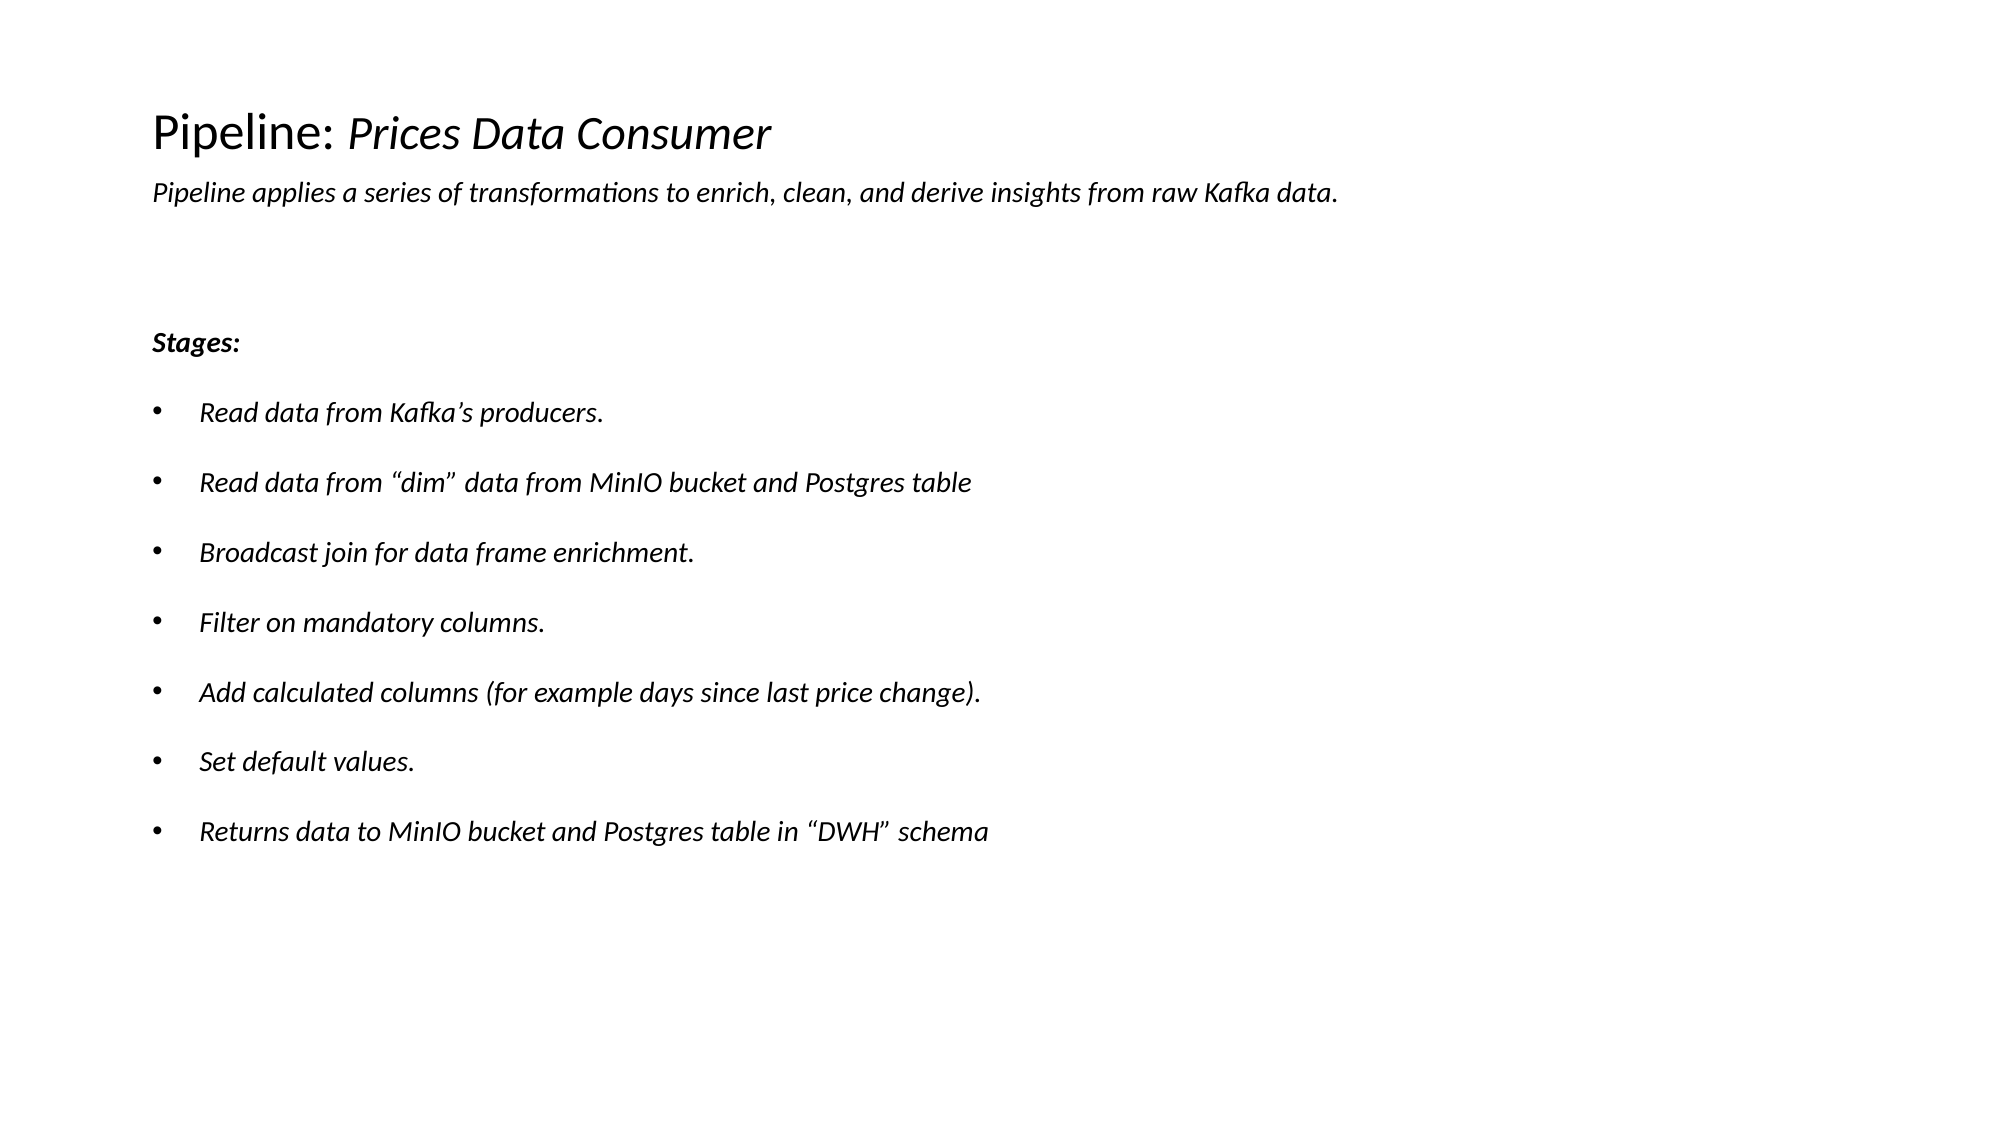

# Pipeline: Prices Data Consumer
Pipeline applies a series of transformations to enrich, clean, and derive insights from raw Kafka data.
Stages:
Read data from Kafka’s producers.
Read data from “dim” data from MinIO bucket and Postgres table
Broadcast join for data frame enrichment.
Filter on mandatory columns.
Add calculated columns (for example days since last price change).
Set default values.
Returns data to MinIO bucket and Postgres table in “DWH” schema